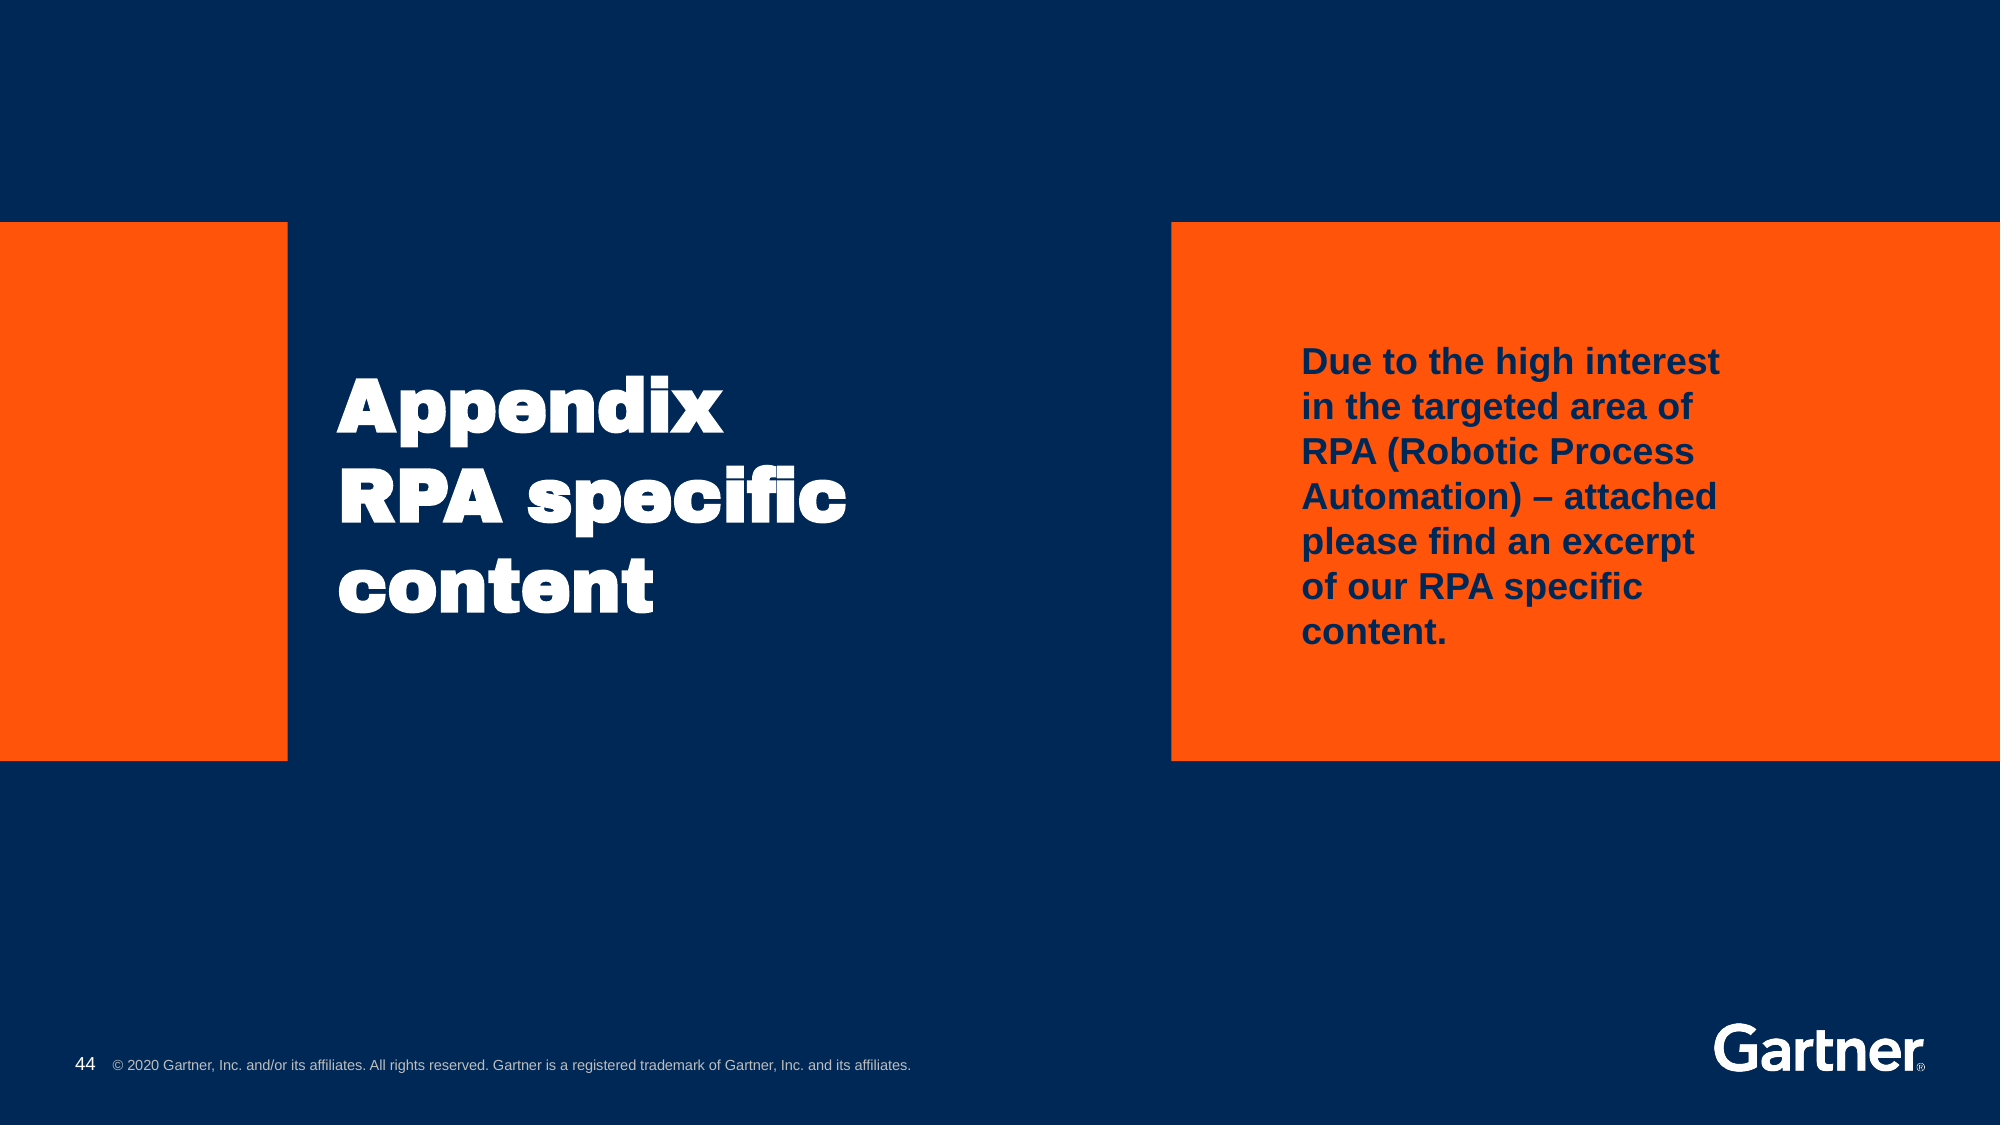

# Appendix RPA specific content
Due to the high interest in the targeted area of RPA (Robotic Process Automation) – attached please find an excerpt of our RPA specific content.